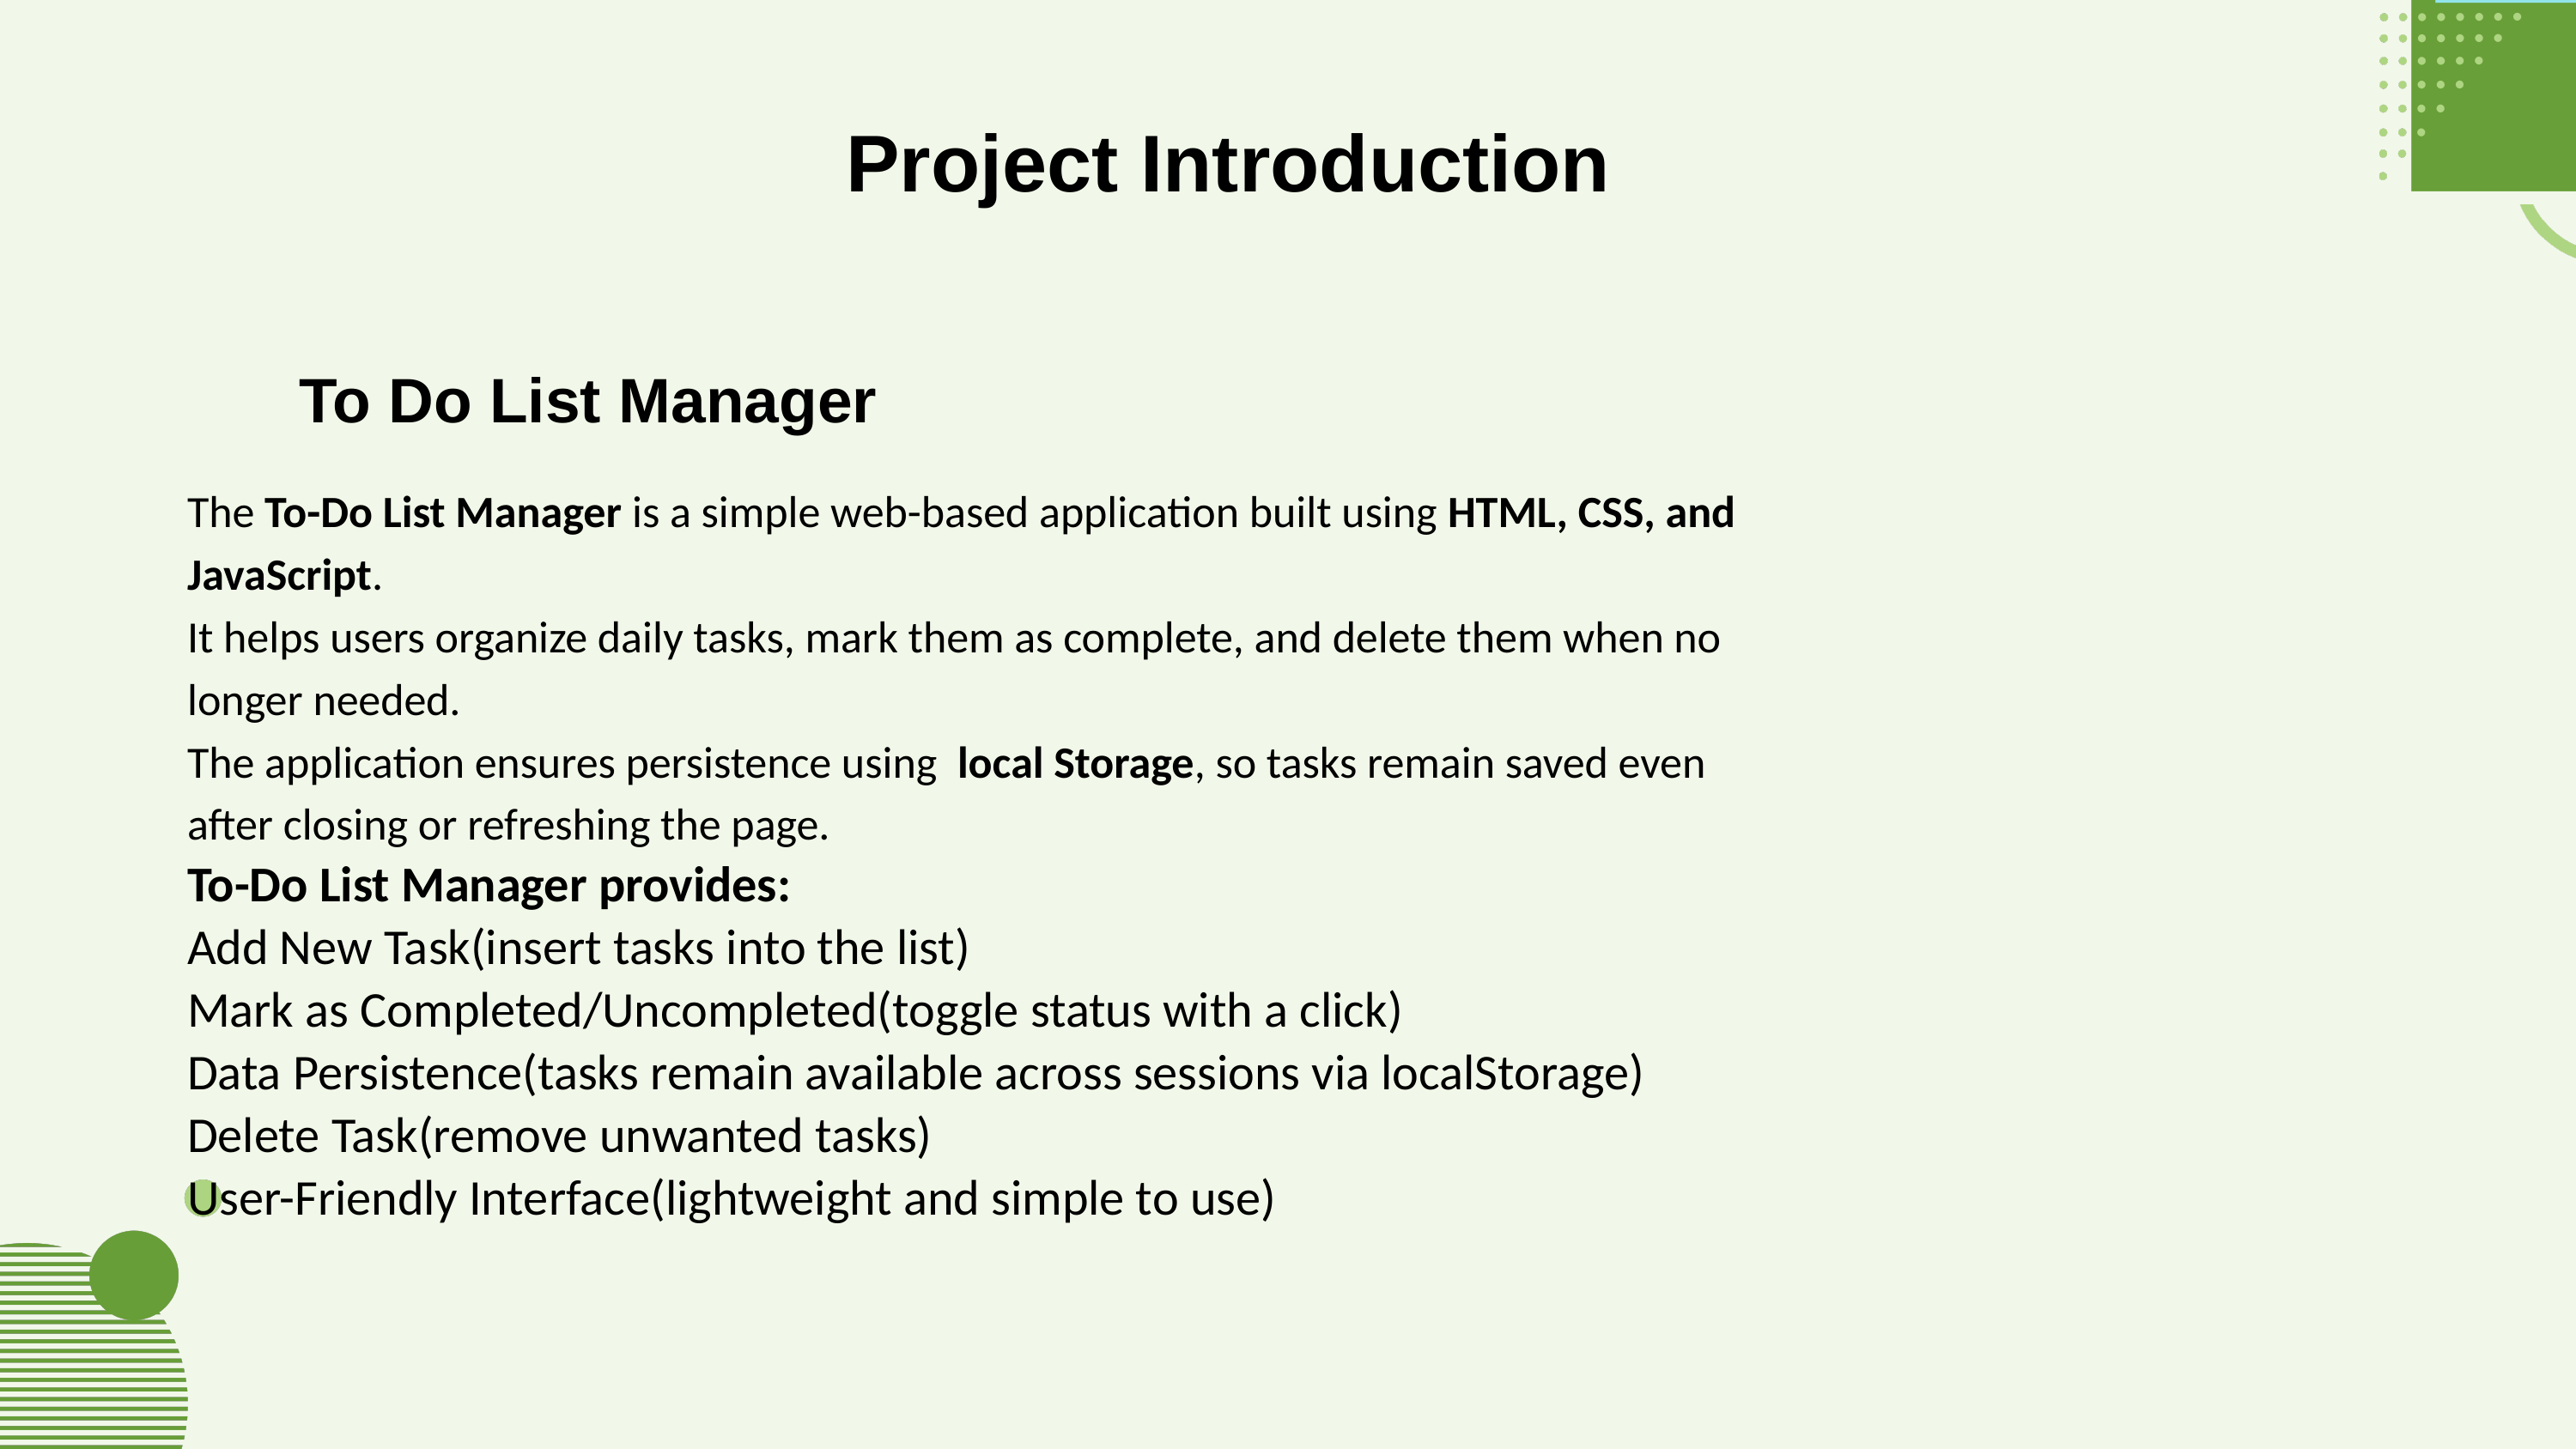

Project Introduction
 To Do List Manager
The To-Do List Manager is a simple web-based application built using HTML, CSS, and JavaScript.
It helps users organize daily tasks, mark them as complete, and delete them when no longer needed.
The application ensures persistence using  local Storage, so tasks remain saved even after closing or refreshing the page.
To-Do List Manager provides:
Add New Task(insert tasks into the list)
Mark as Completed/Uncompleted(toggle status with a click)
Data Persistence(tasks remain available across sessions via localStorage)
Delete Task(remove unwanted tasks)
User-Friendly Interface(lightweight and simple to use)